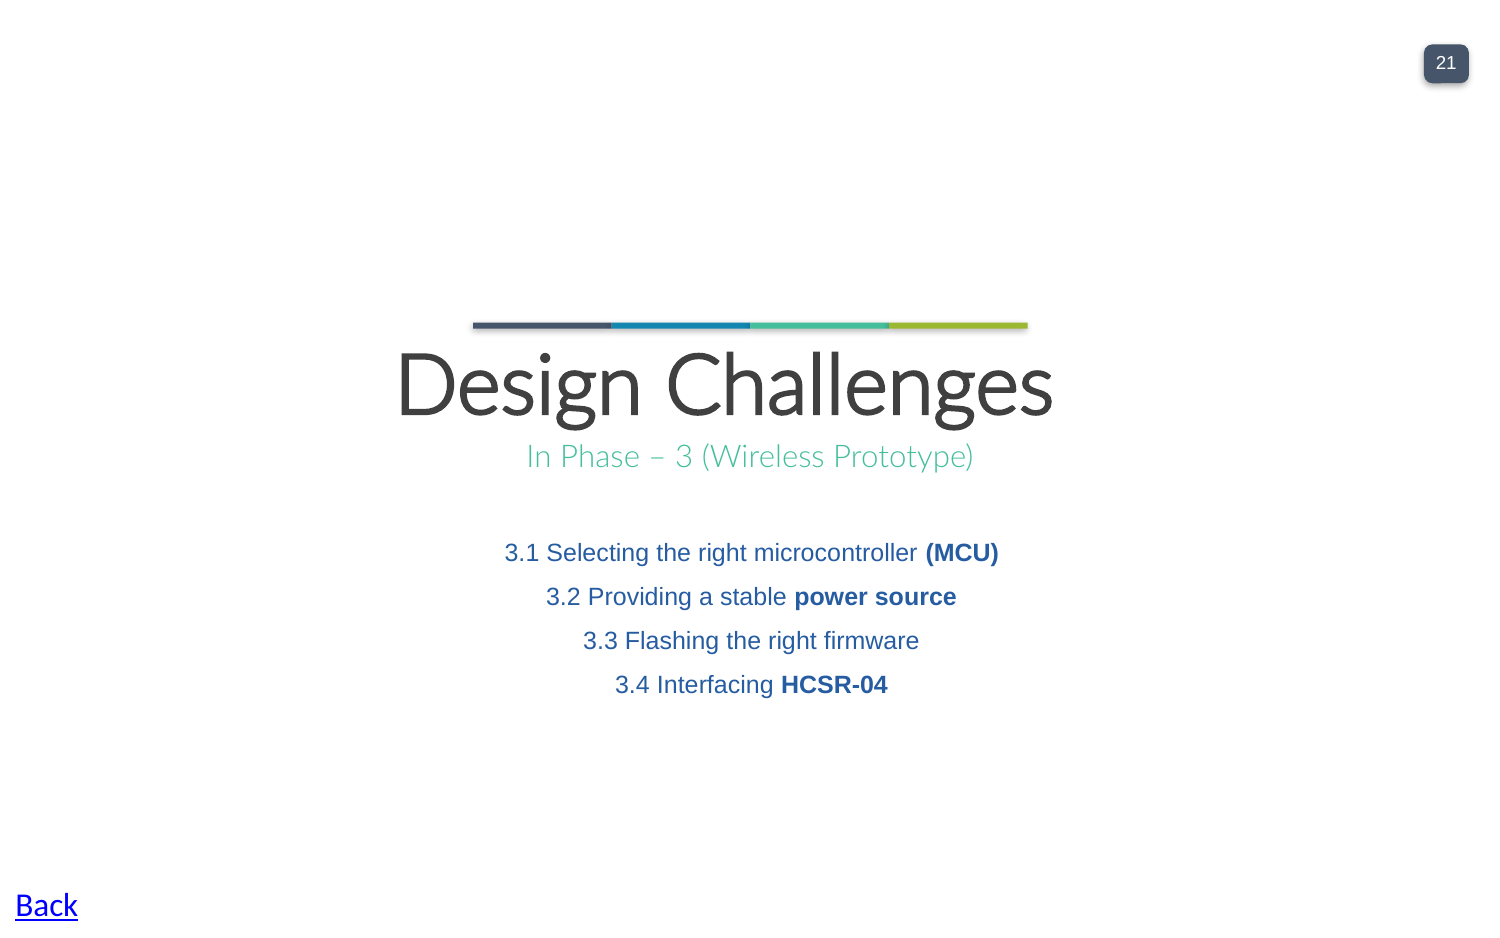

Design Challenges
In Phase – 3 (Wireless Prototype)

3.1 Selecting the right microcontroller (MCU)
3.2 Providing a stable power source
3.3 Flashing the right firmware
3.4 Interfacing HCSR-04
Back